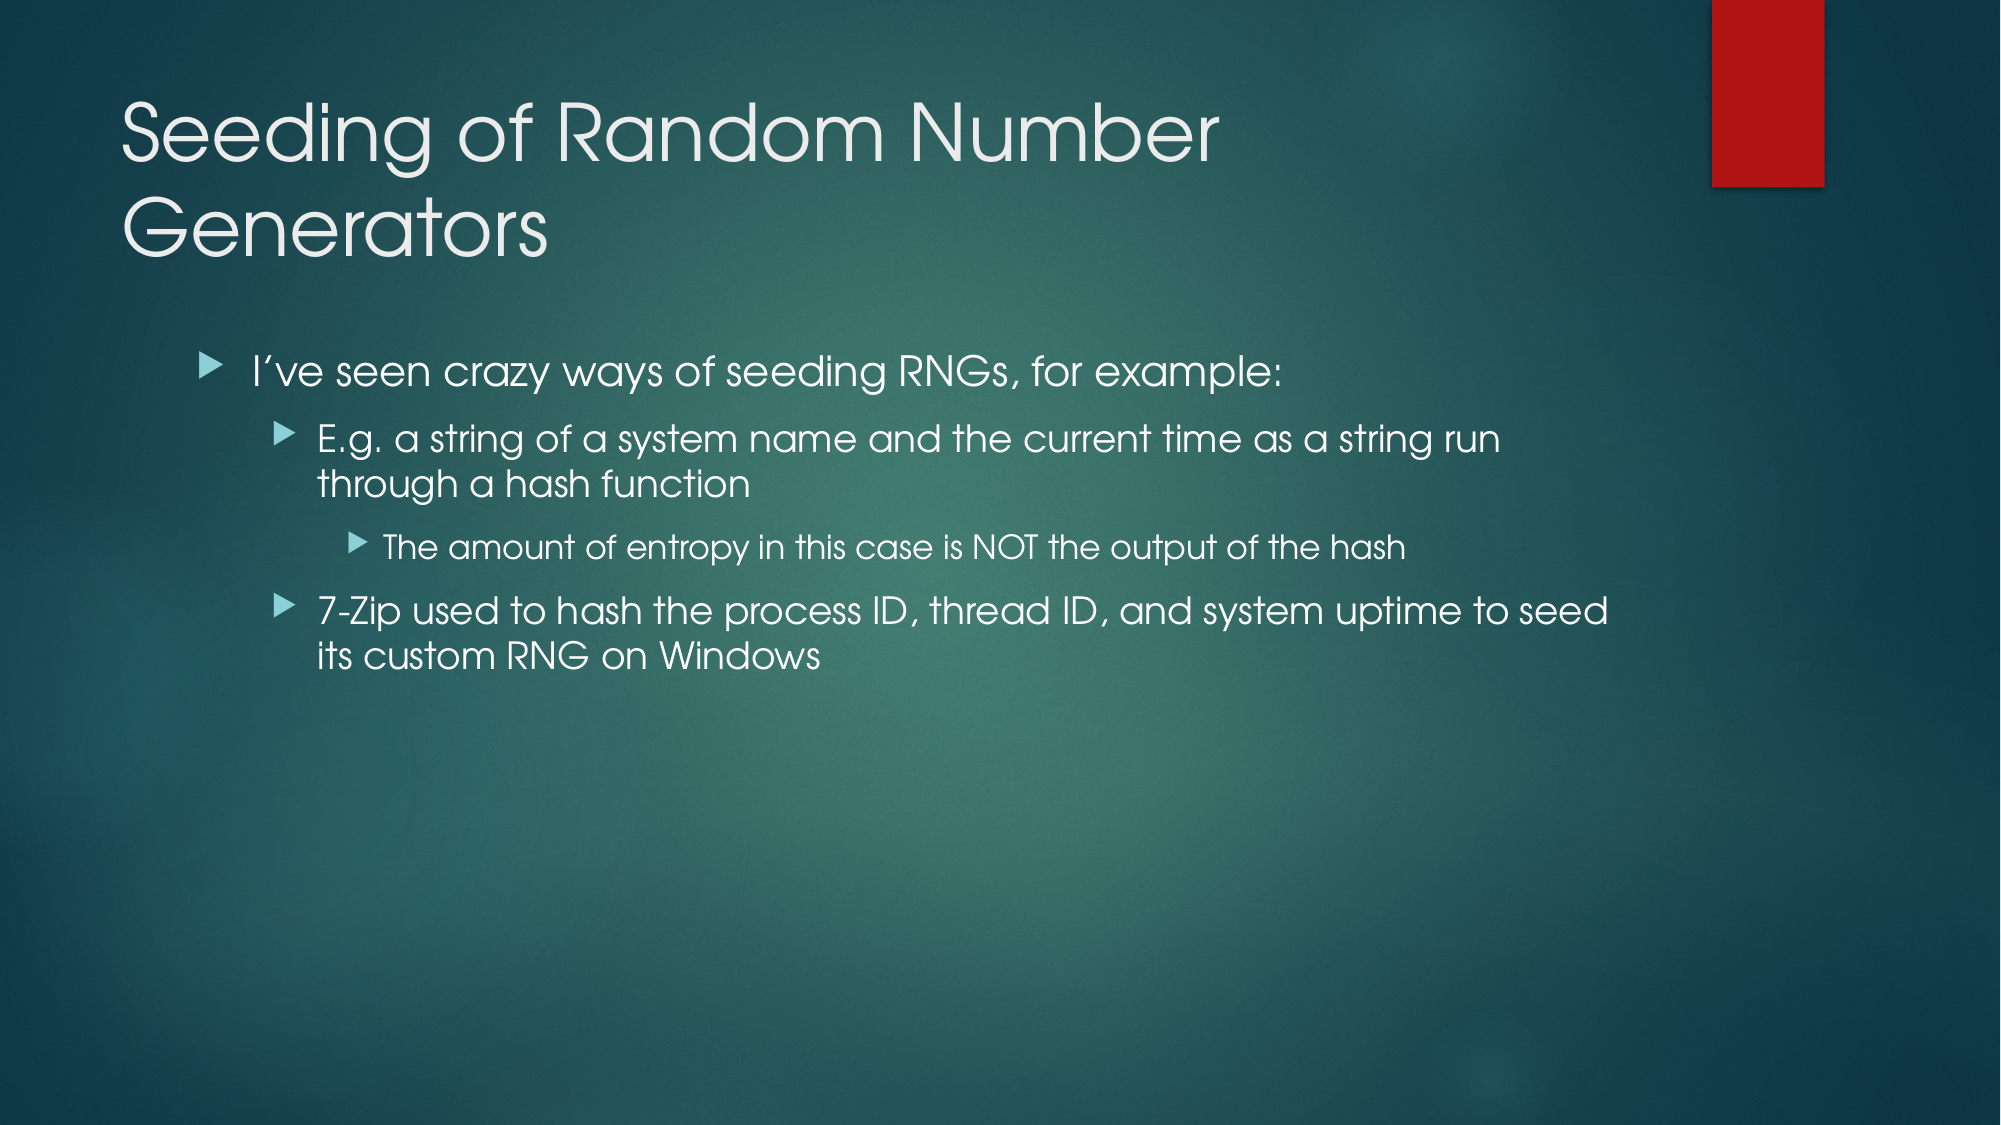

# Seeding of Random Number Generators
I’ve seen crazy ways of seeding RNGs, for example:
E.g. a string of a system name and the current time as a string run through a hash function
The amount of entropy in this case is NOT the output of the hash
7-Zip used to hash the process ID, thread ID, and system uptime to seed its custom RNG on Windows